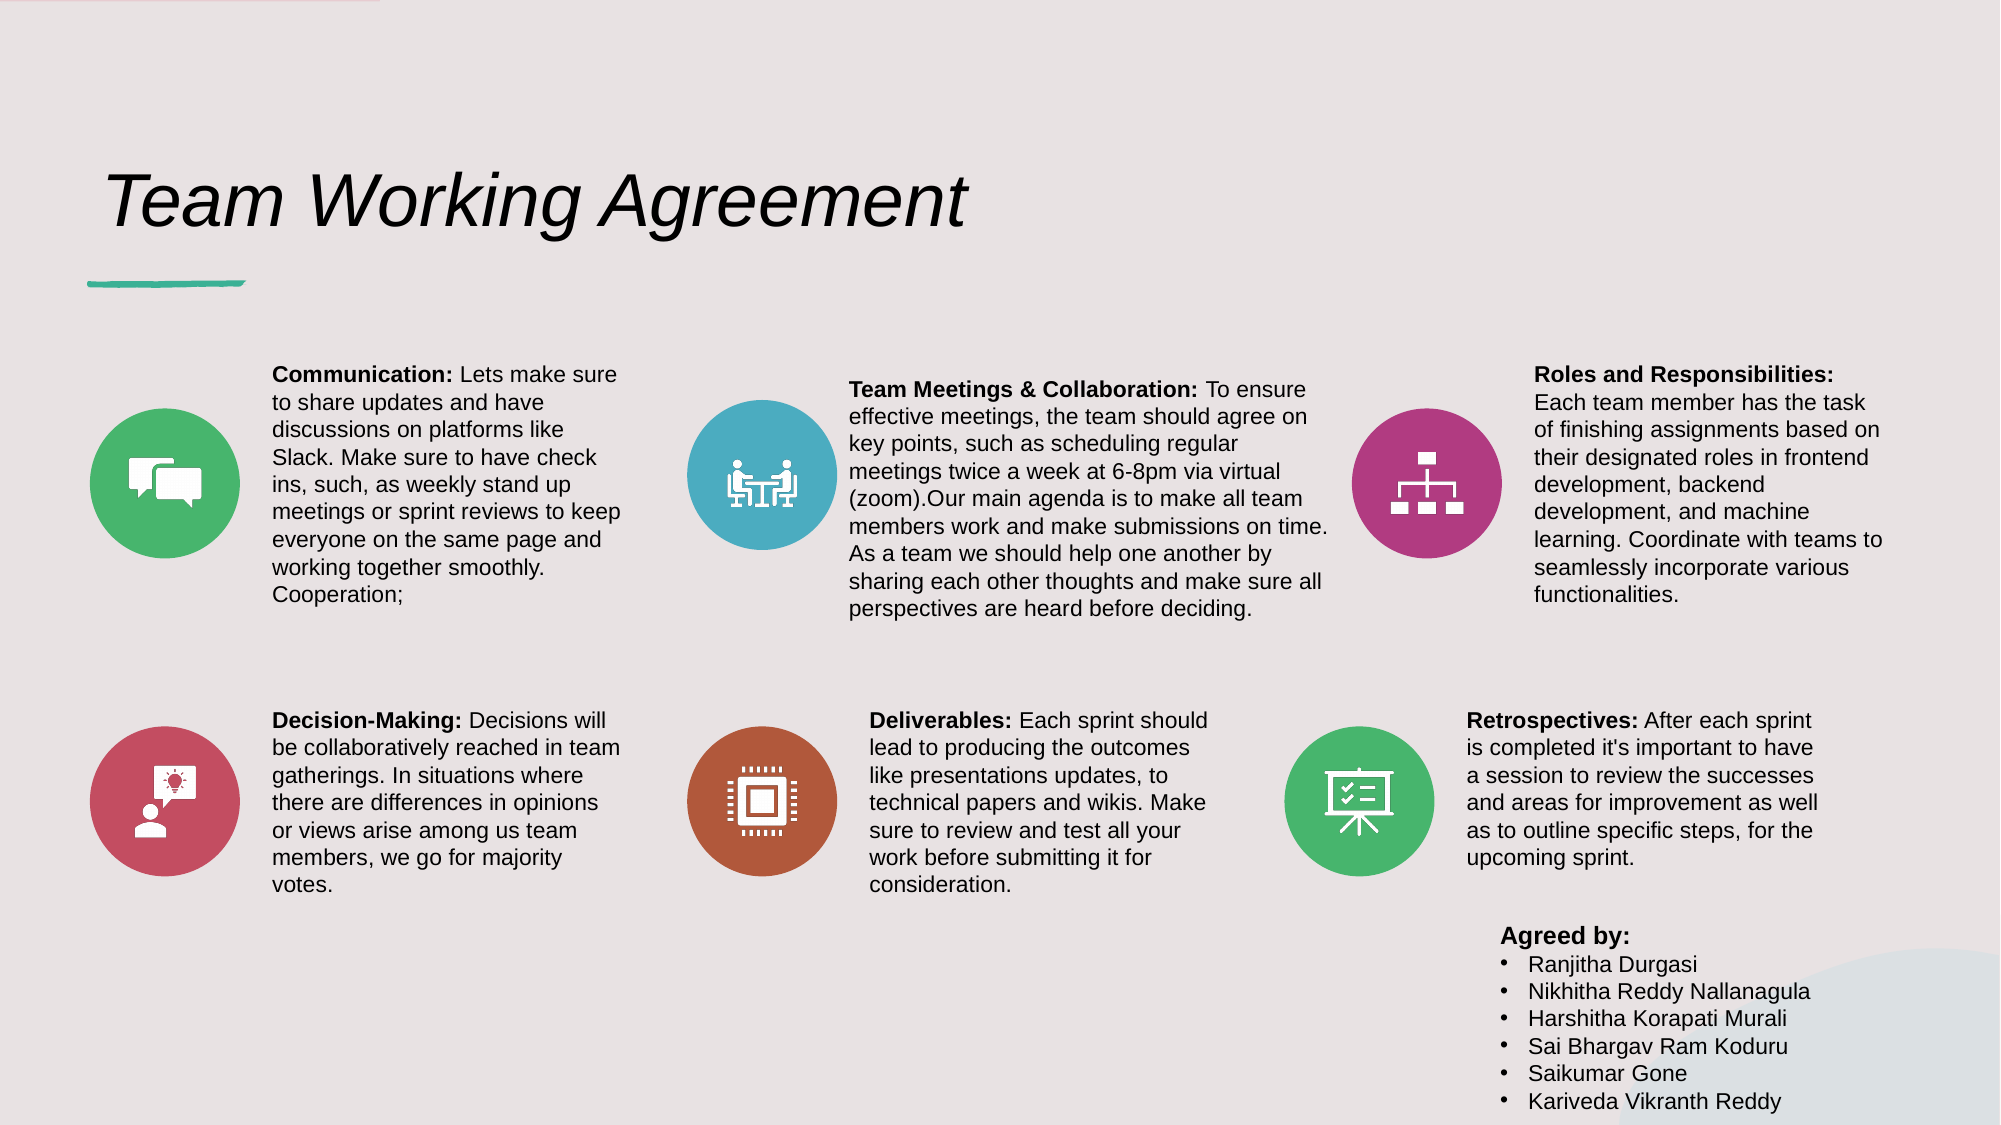

# Team Working Agreement
Communication: Lets make sure to share updates and have discussions on platforms like Slack. Make sure to have check ins, such, as weekly stand up meetings or sprint reviews to keep everyone on the same page and working together smoothly. Cooperation;
Team Meetings & Collaboration: To ensure effective meetings, the team should agree on key points, such as scheduling regular meetings twice a week at 6-8pm via virtual (zoom).Our main agenda is to make all team members work and make submissions on time. As a team we should help one another by sharing each other thoughts and make sure all perspectives are heard before deciding.
Roles and Responsibilities: Each team member has the task of finishing assignments based on their designated roles in frontend development, backend development, and machine learning. Coordinate with teams to seamlessly incorporate various functionalities.
Decision-Making: Decisions will be collaboratively reached in team gatherings. In situations where there are differences in opinions or views arise among us team members, we go for majority votes.
Deliverables: Each sprint should lead to producing the outcomes like presentations updates, to technical papers and wikis. Make sure to review and test all your work before submitting it for consideration.
Retrospectives: After each sprint is completed it's important to have a session to review the successes and areas for improvement as well as to outline specific steps, for the upcoming sprint.

Agreed by:
Ranjitha Durgasi
Nikhitha Reddy Nallanagula
Harshitha Korapati Murali
Sai Bhargav Ram Koduru
Saikumar Gone
Kariveda Vikranth Reddy